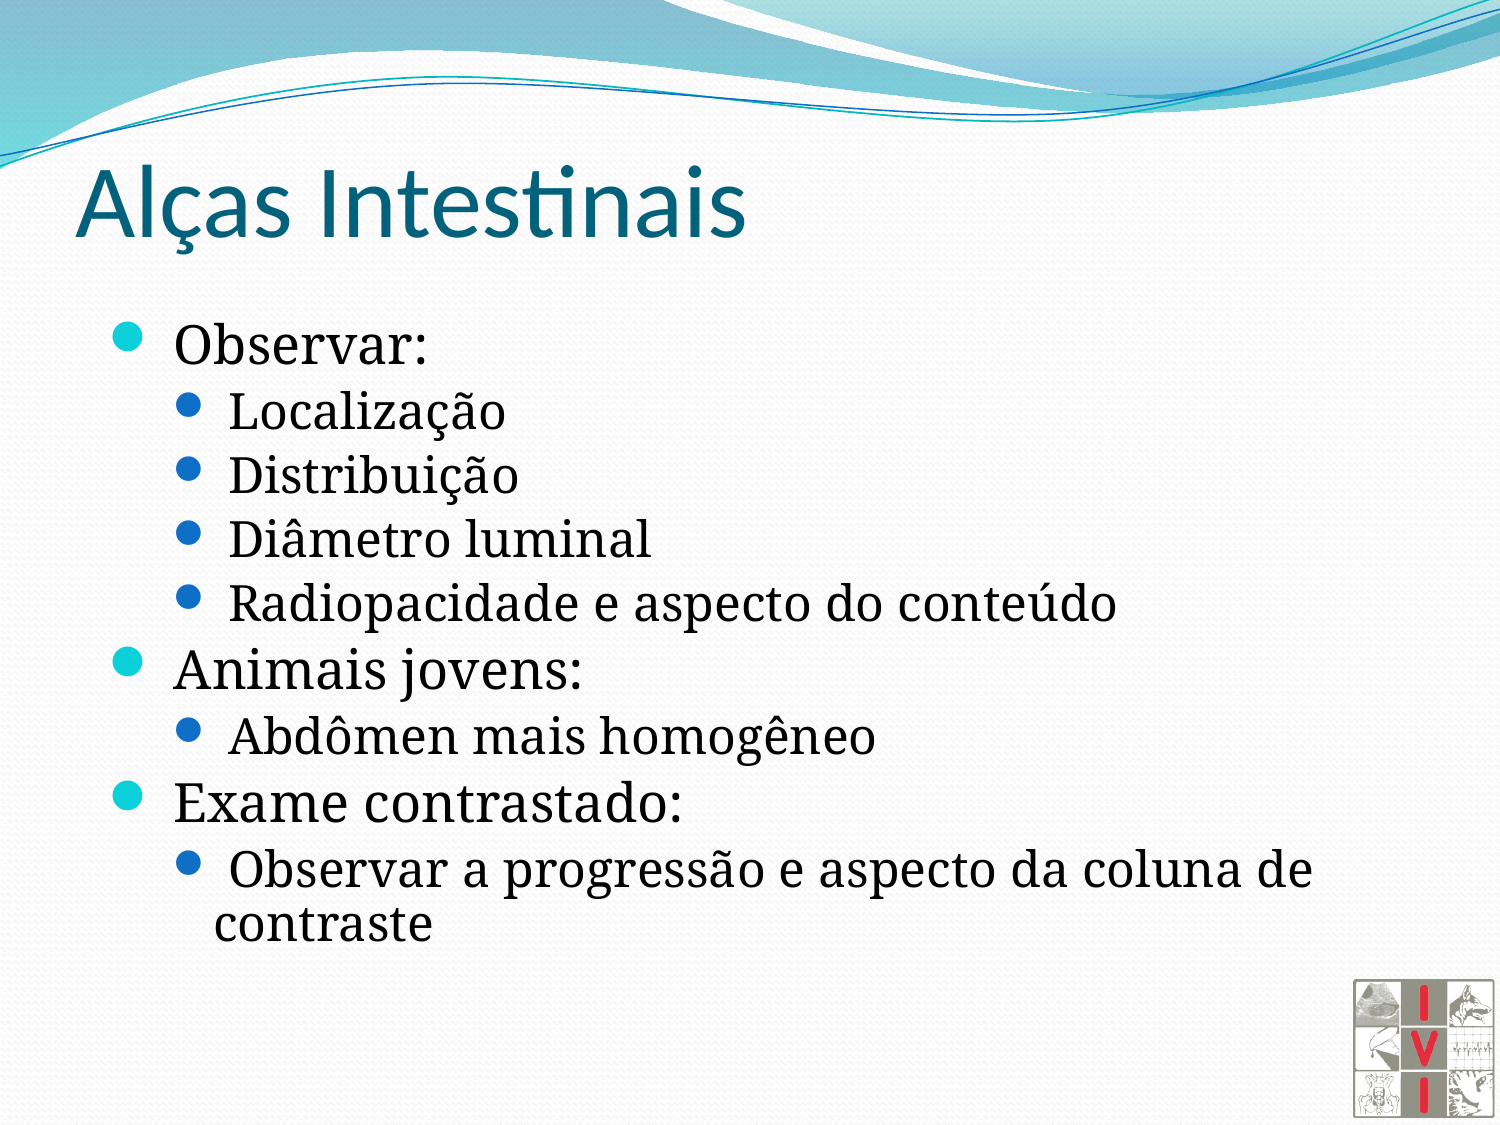

# Alças Intestinais
 Observar:
 Localização
 Distribuição
 Diâmetro luminal
 Radiopacidade e aspecto do conteúdo
 Animais jovens:
 Abdômen mais homogêneo
 Exame contrastado:
 Observar a progressão e aspecto da coluna de contraste